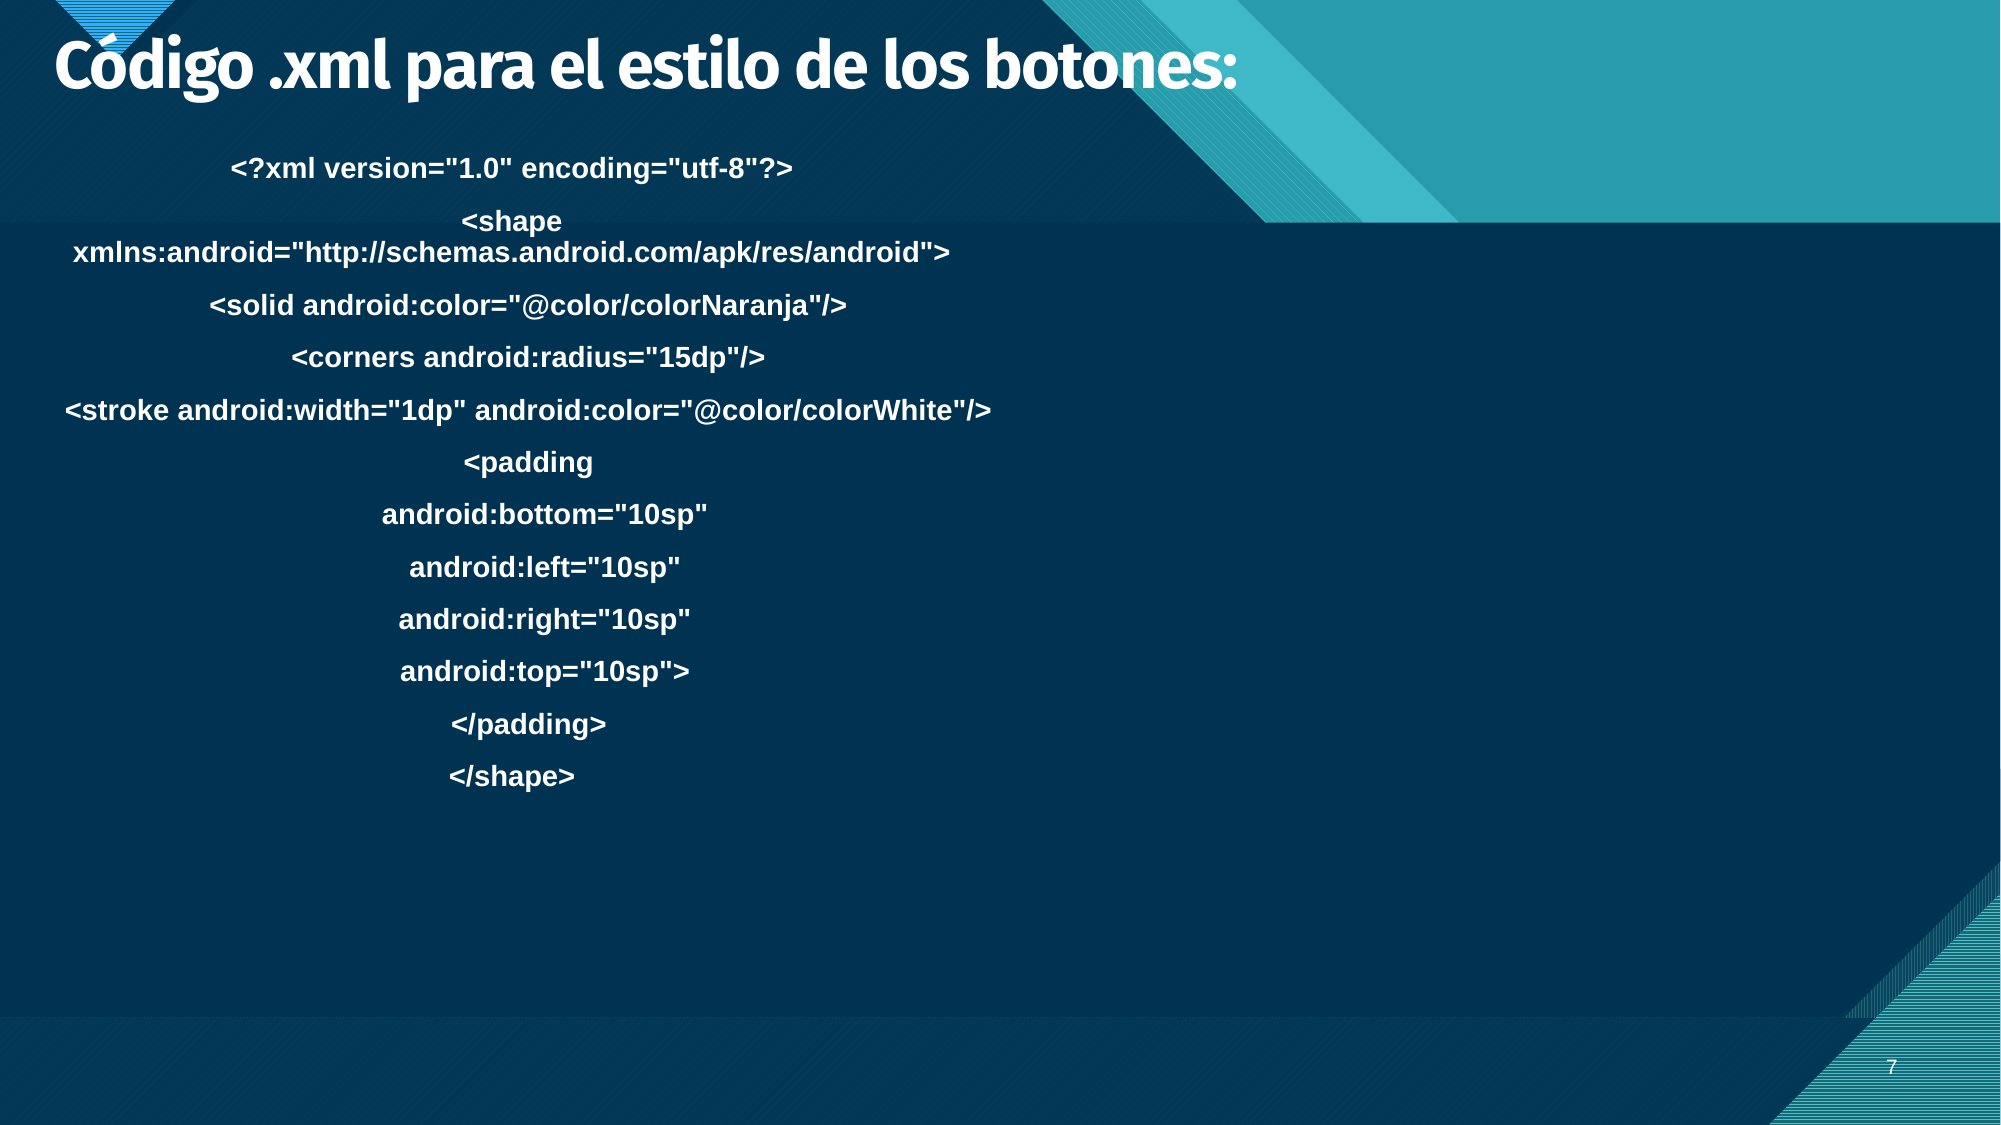

# Código .xml para el estilo de los botones:
<?xml version="1.0" encoding="utf-8"?>
<shape xmlns:android="http://schemas.android.com/apk/res/android">
    <solid android:color="@color/colorNaranja"/>
    <corners android:radius="15dp"/>
    <stroke android:width="1dp" android:color="@color/colorWhite"/>
    <padding
        android:bottom="10sp"
        android:left="10sp"
        android:right="10sp"
        android:top="10sp">
    </padding>
</shape>
7